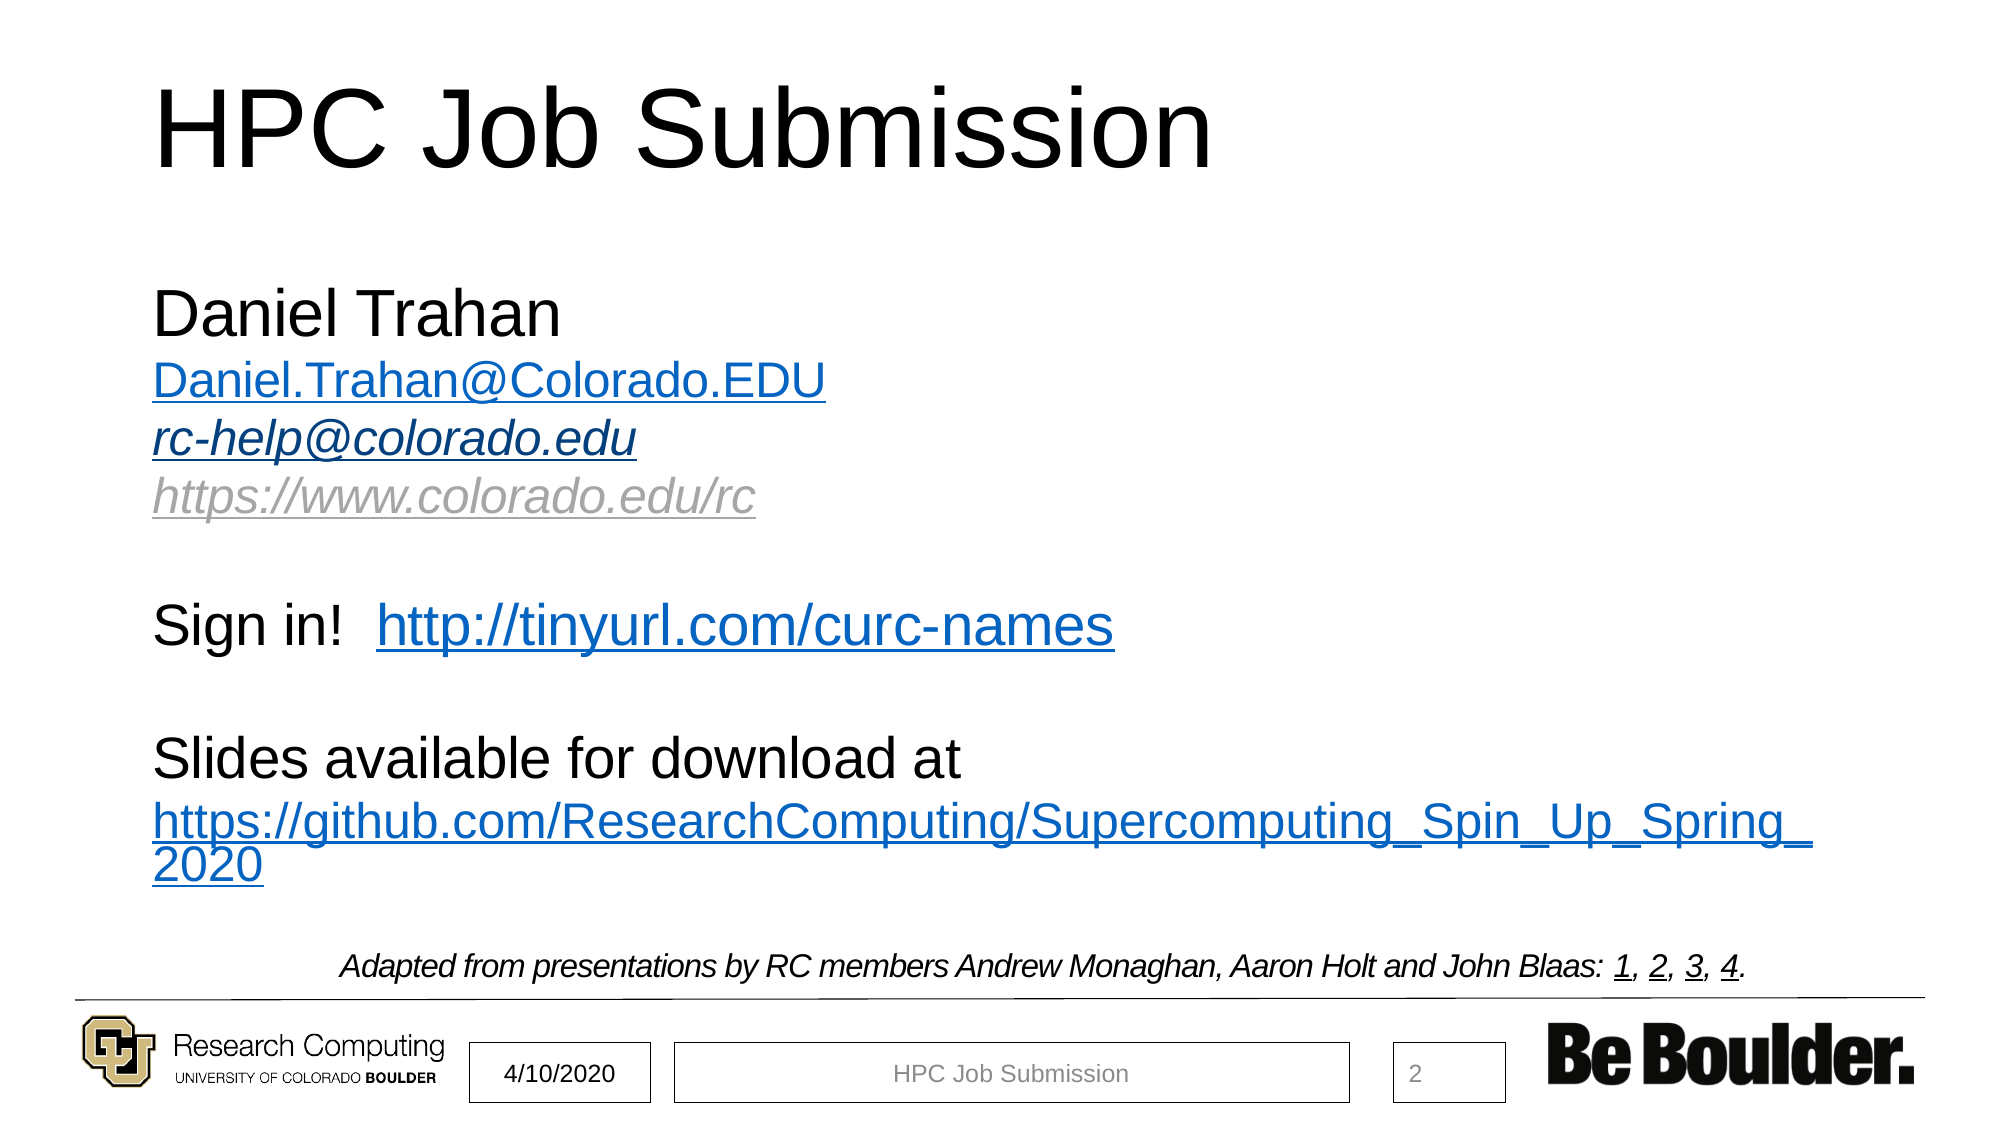

# HPC Job Submission
Daniel Trahan
Daniel.Trahan@Colorado.EDU
rc-help@colorado.edu
https://www.colorado.edu/rc

Sign in!  http://tinyurl.com/curc-names

Slides available for download at
https://github.com/ResearchComputing/Supercomputing_Spin_Up_Spring_2020
Adapted from presentations by RC members Andrew Monaghan, Aaron Holt and John Blaas: 1, 2, 3, 4.
4/10/2020
HPC Job Submission
2